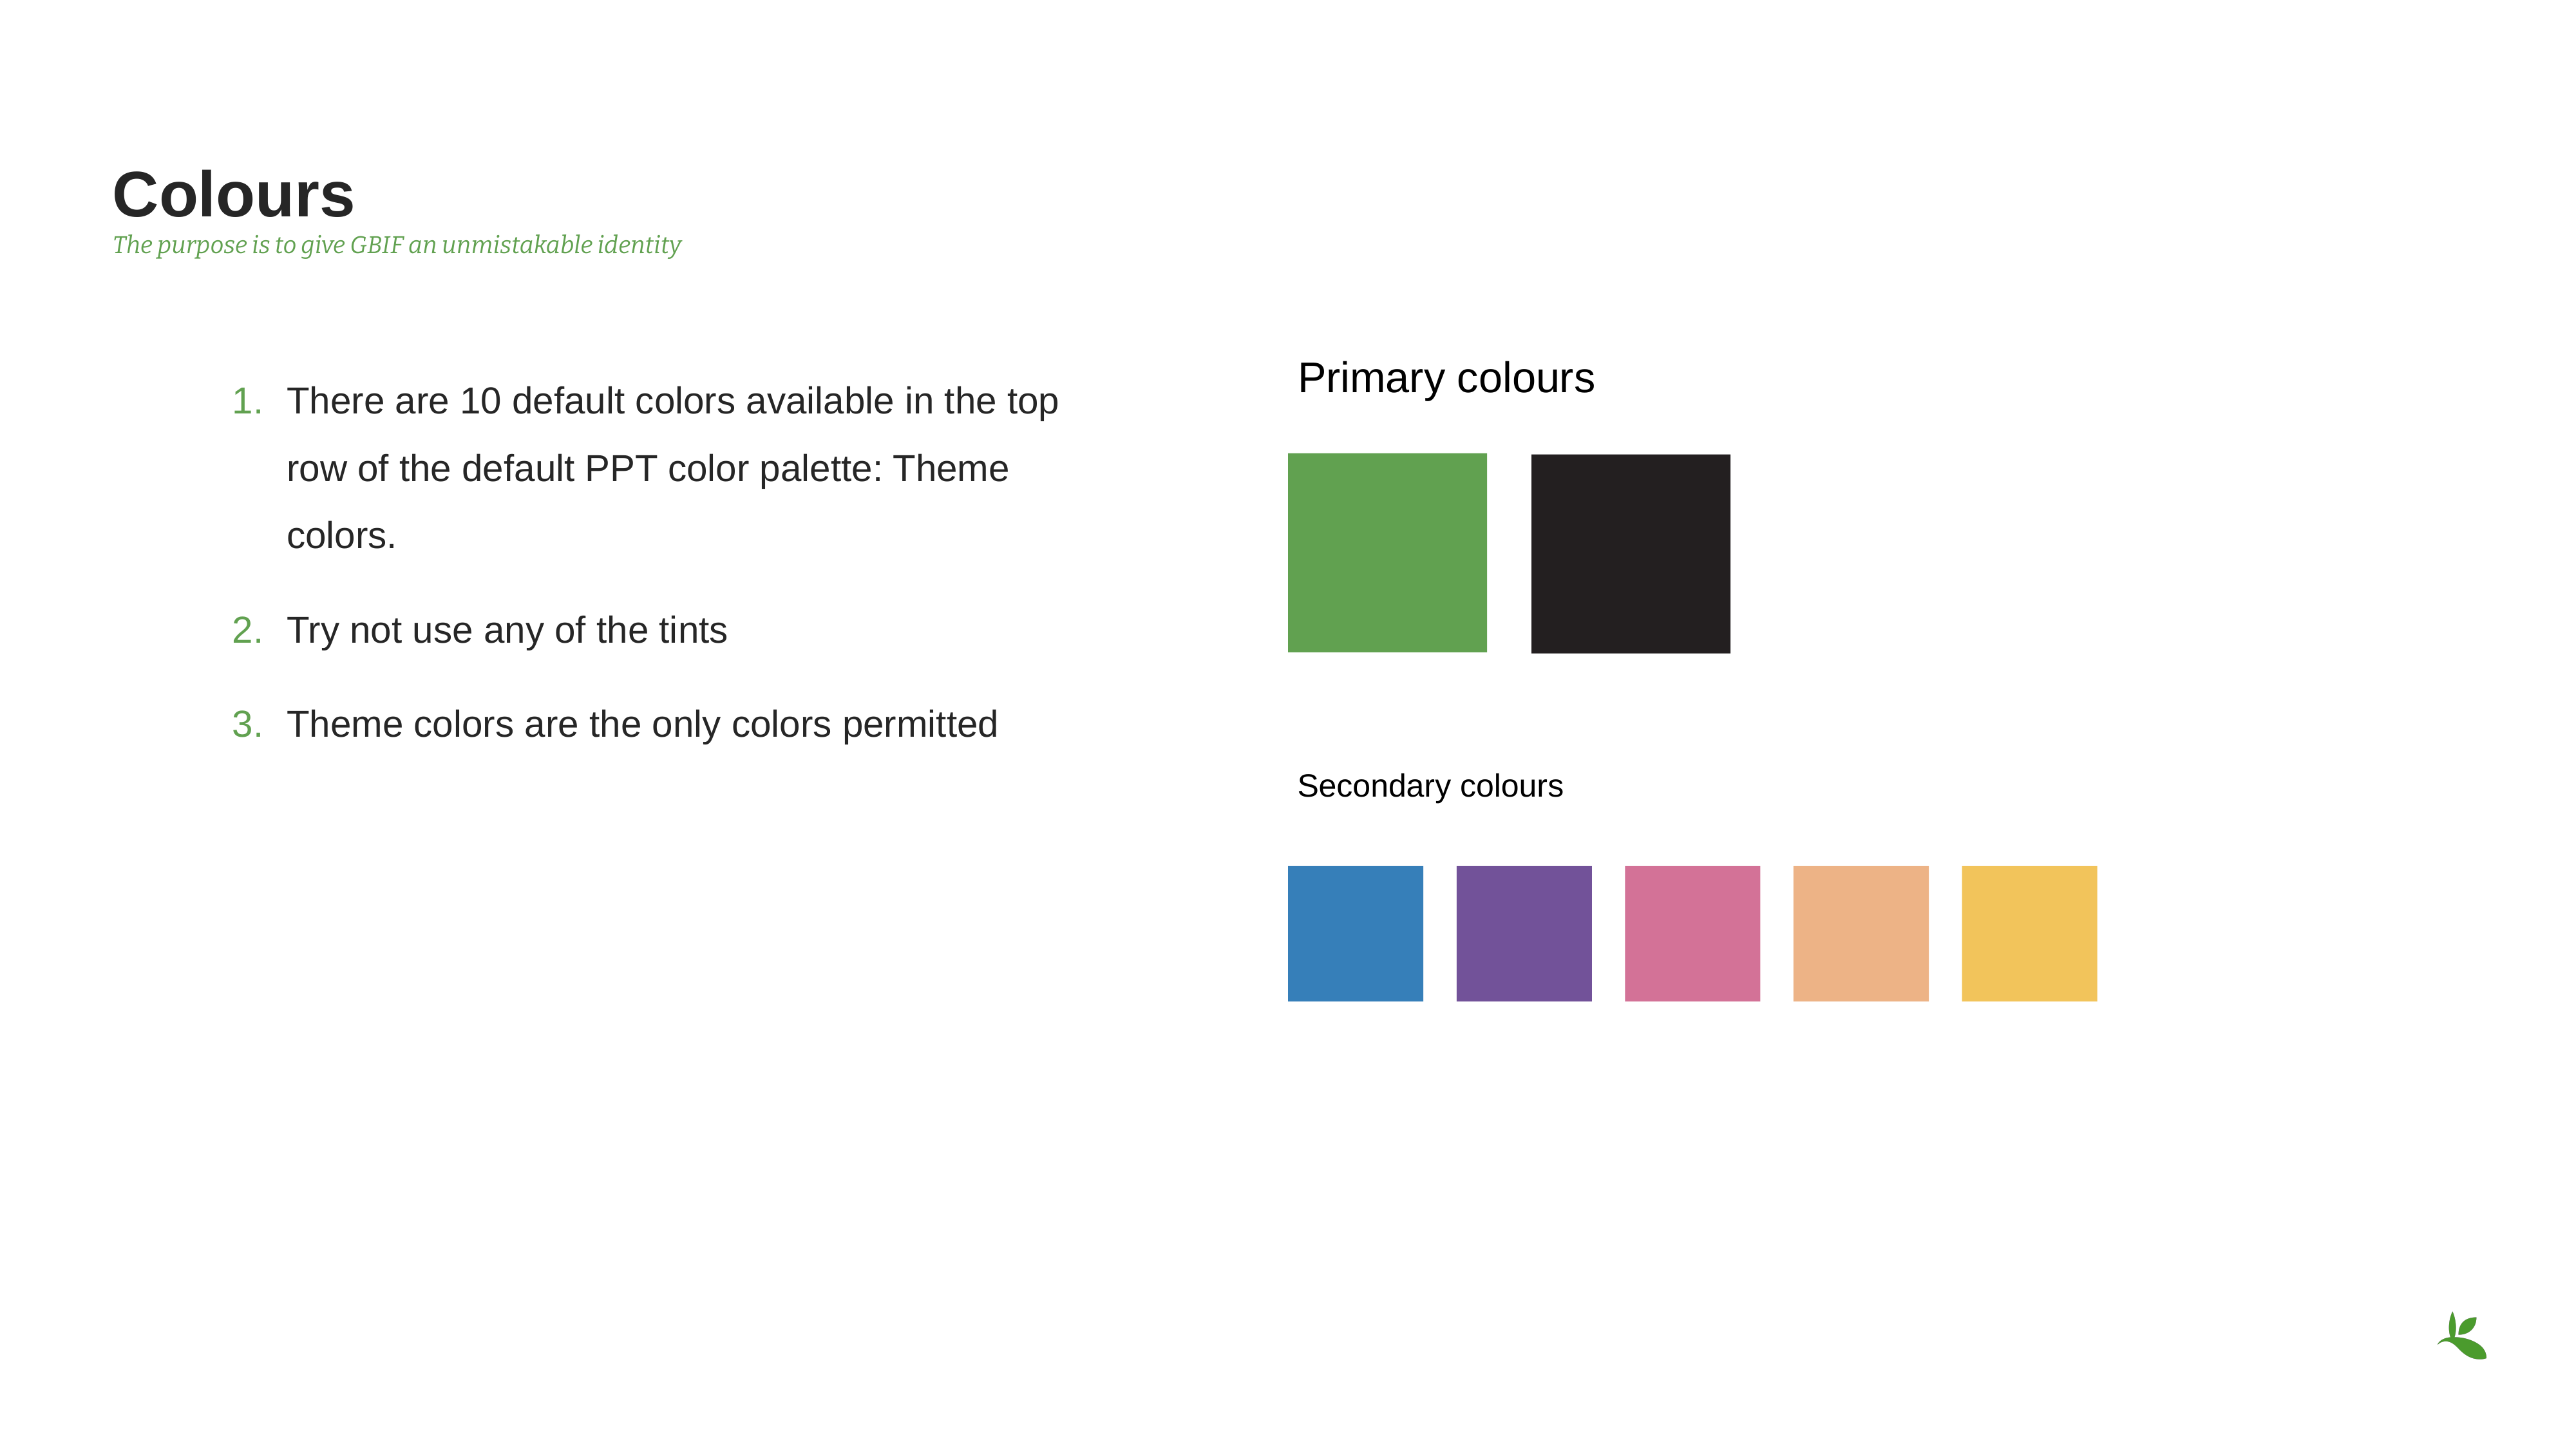

# Colours The purpose is to give GBIF an unmistakable identity
There are 10 default colors available in the top row of the default PPT color palette: Theme colors.
Try not use any of the tints
Theme colors are the only colors permitted

Primary colours

Secondary colours